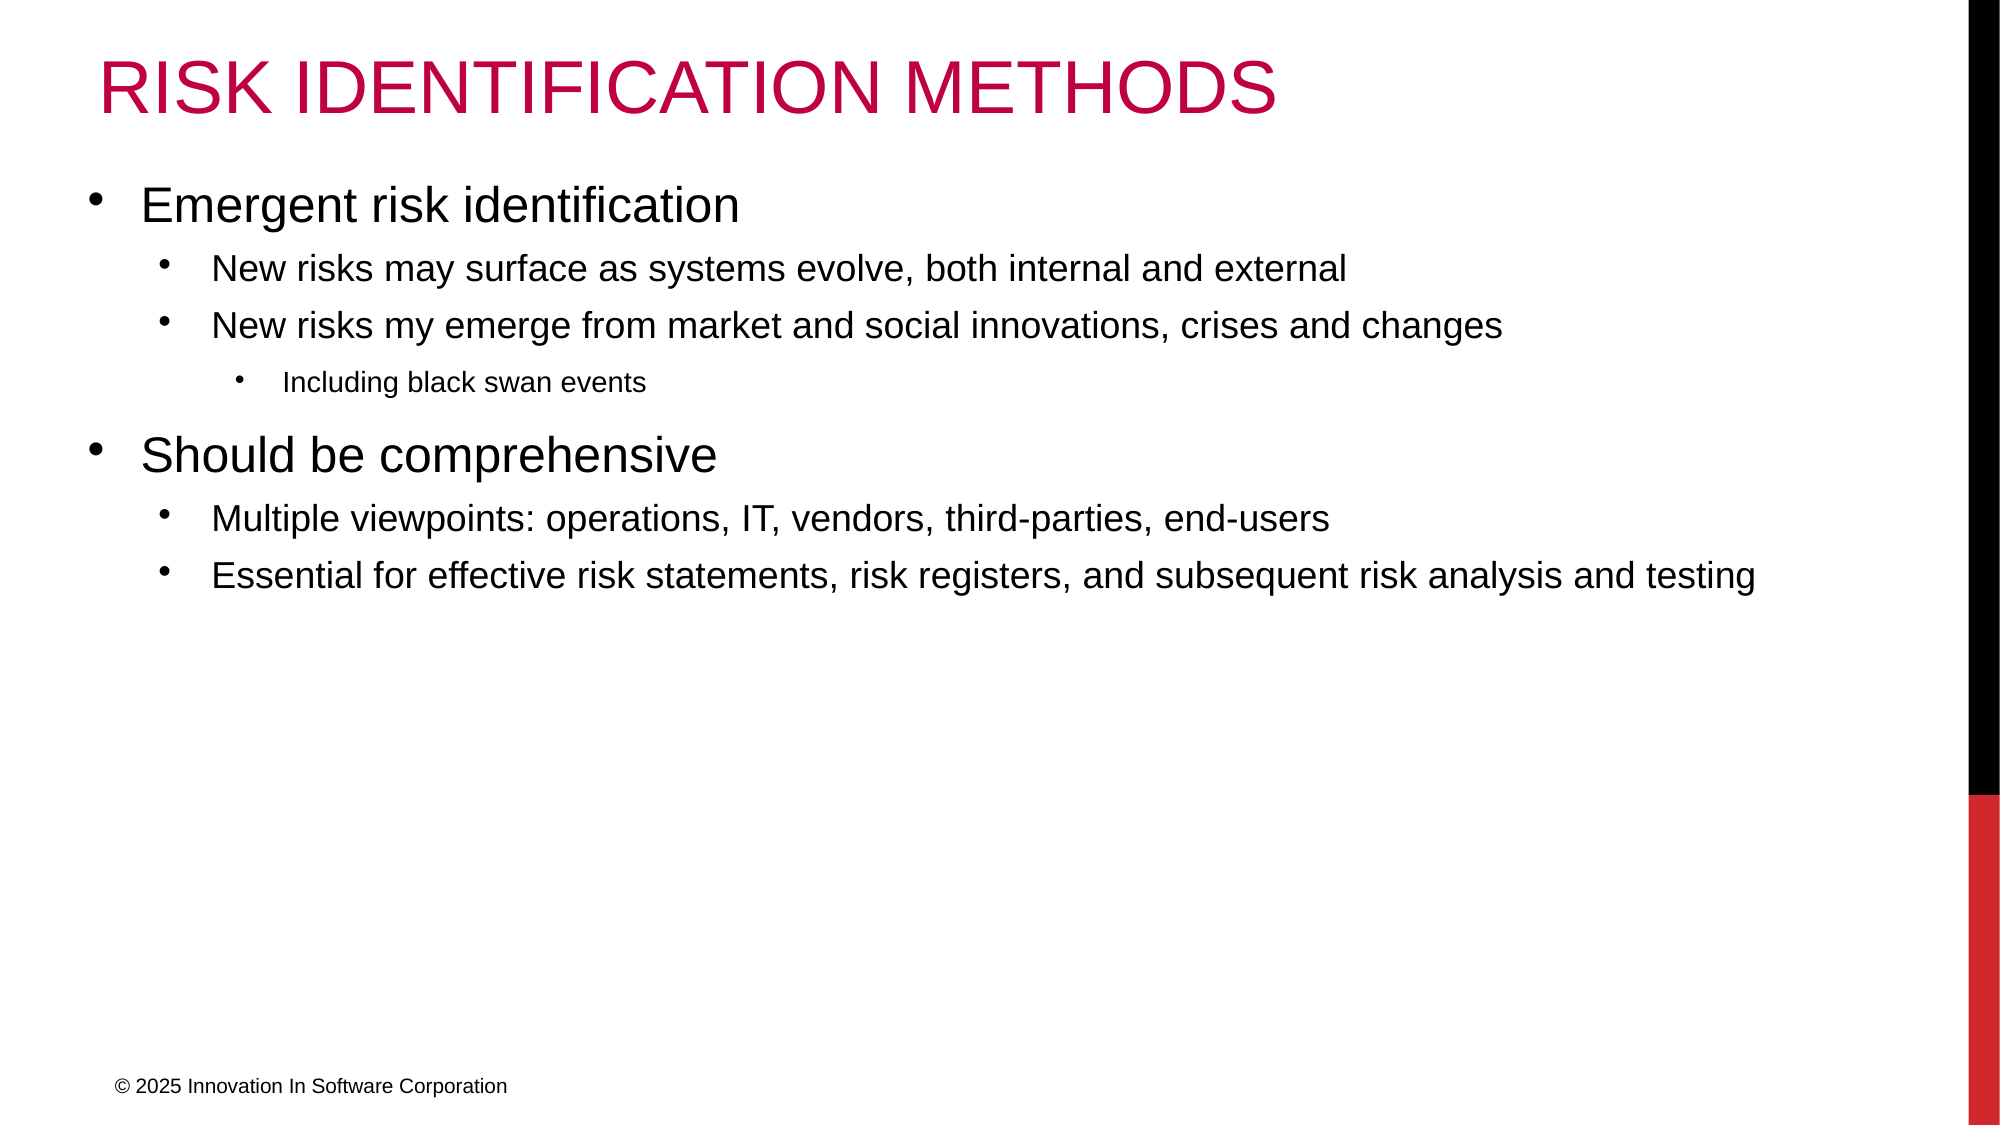

# Risk Identification Methods
Emergent risk identification
New risks may surface as systems evolve, both internal and external
New risks my emerge from market and social innovations, crises and changes
Including black swan events
Should be comprehensive
Multiple viewpoints: operations, IT, vendors, third-parties, end-users
Essential for effective risk statements, risk registers, and subsequent risk analysis and testing

© 2025 Innovation In Software Corporation